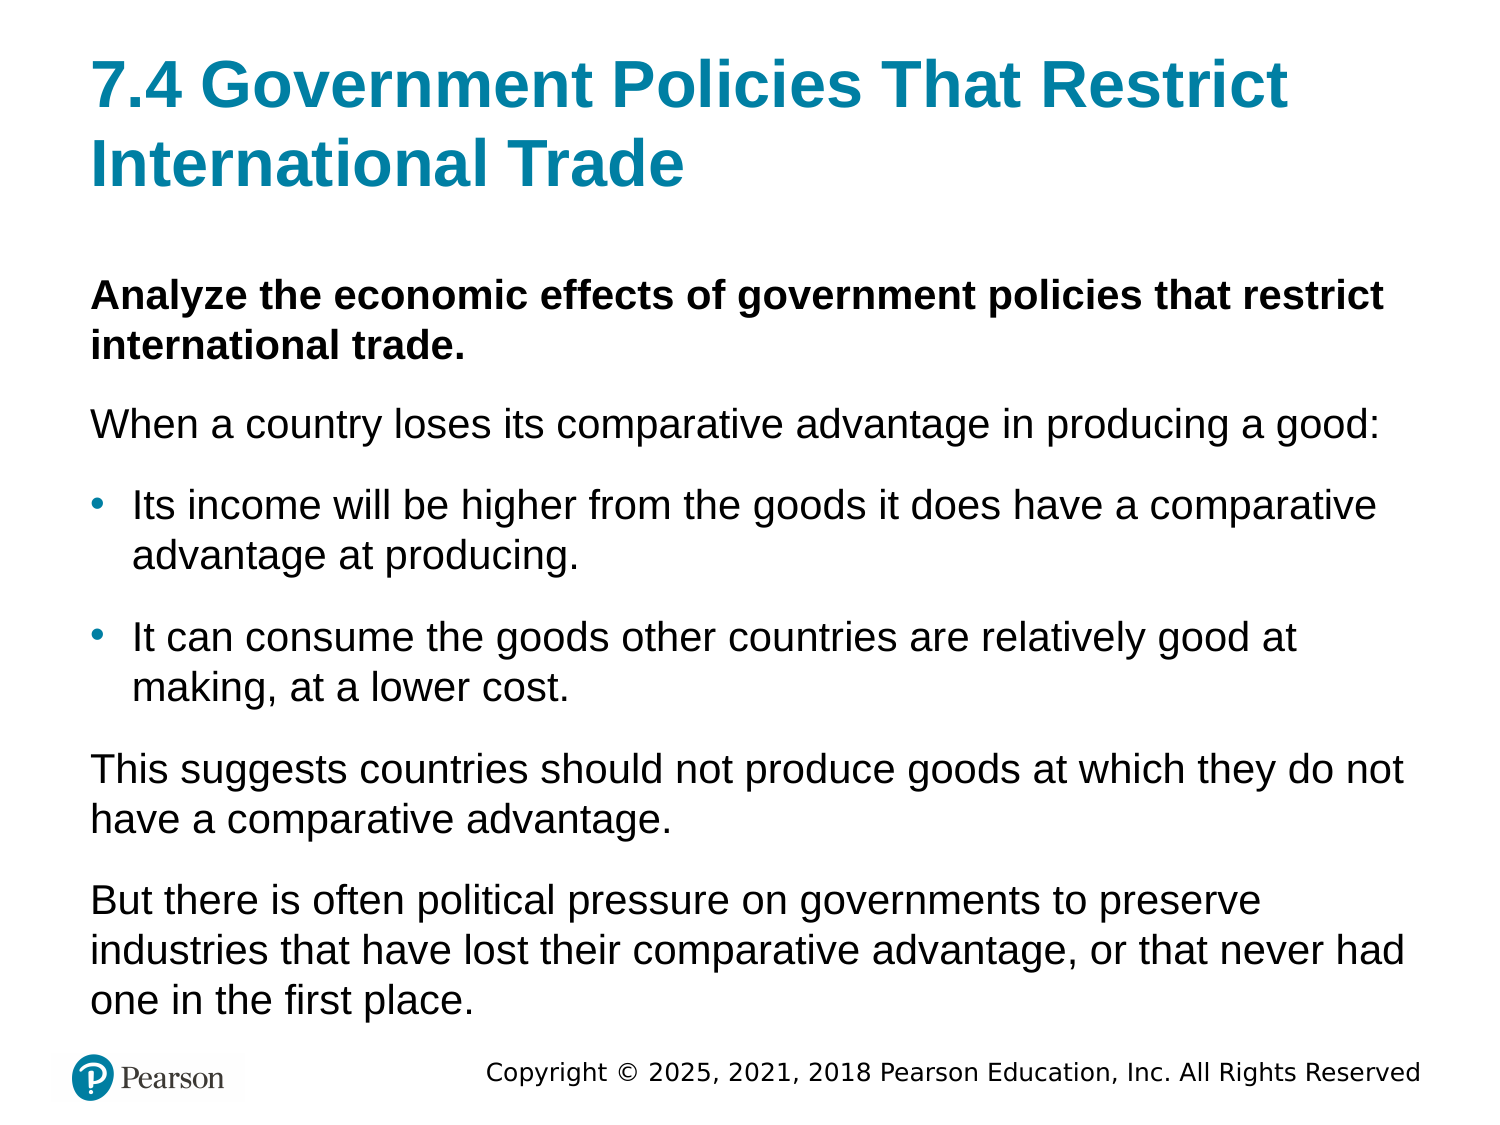

# 7.4 Government Policies That Restrict International Trade
Analyze the economic effects of government policies that restrict international trade.
When a country loses its comparative advantage in producing a good:
Its income will be higher from the goods it does have a comparative advantage at producing.
It can consume the goods other countries are relatively good at making, at a lower cost.
This suggests countries should not produce goods at which they do not have a comparative advantage.
But there is often political pressure on governments to preserve industries that have lost their comparative advantage, or that never had one in the first place.